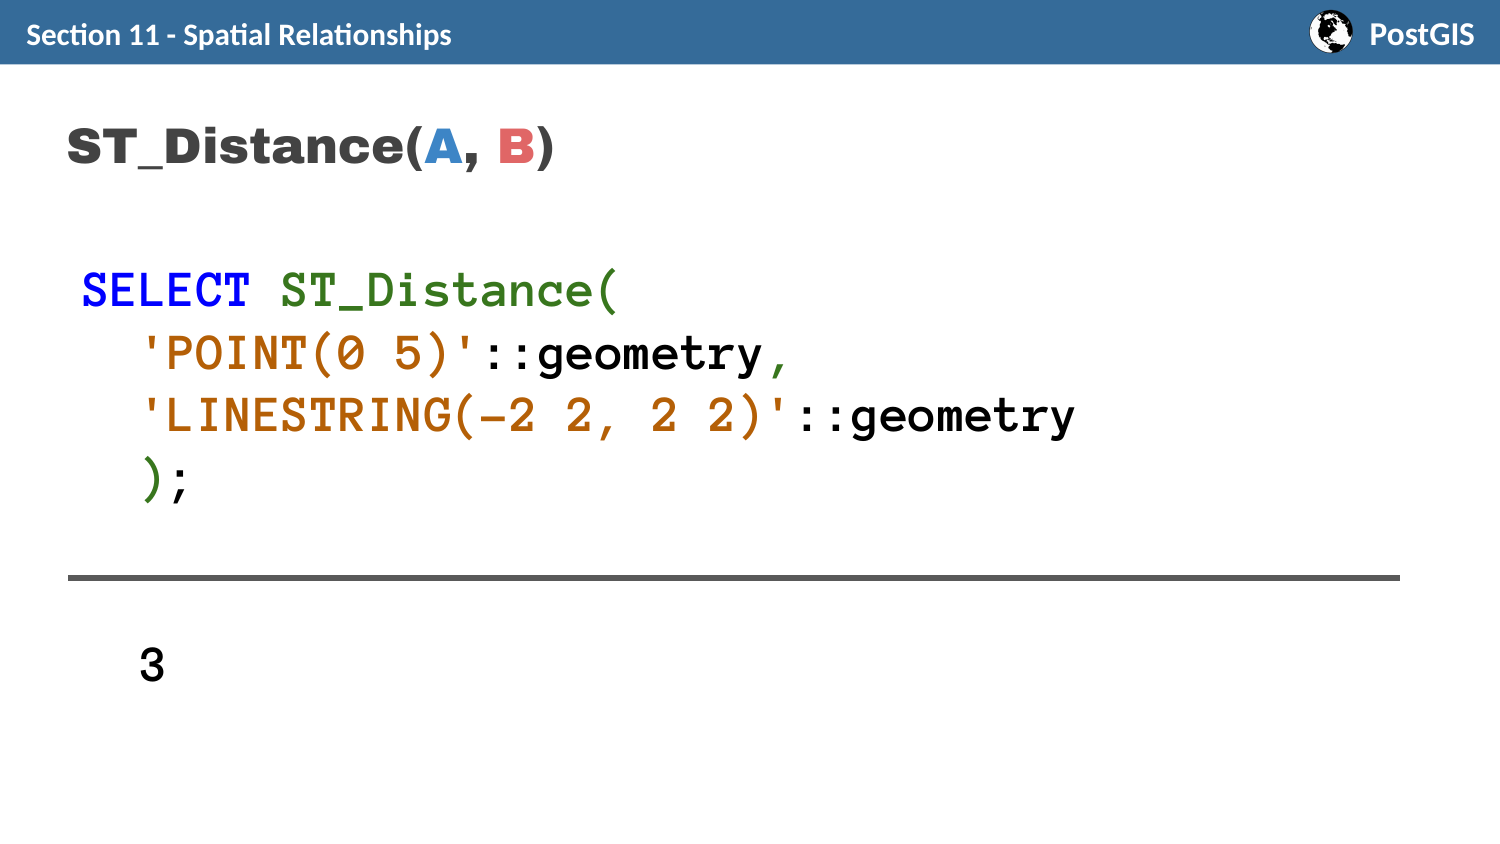

Section 11 - Spatial Relationships
# ST_Distance(A, B)
SELECT ST_Distance(
  'POINT(0 5)'::geometry,
  'LINESTRING(-2 2, 2 2)'::geometry
  );

  3